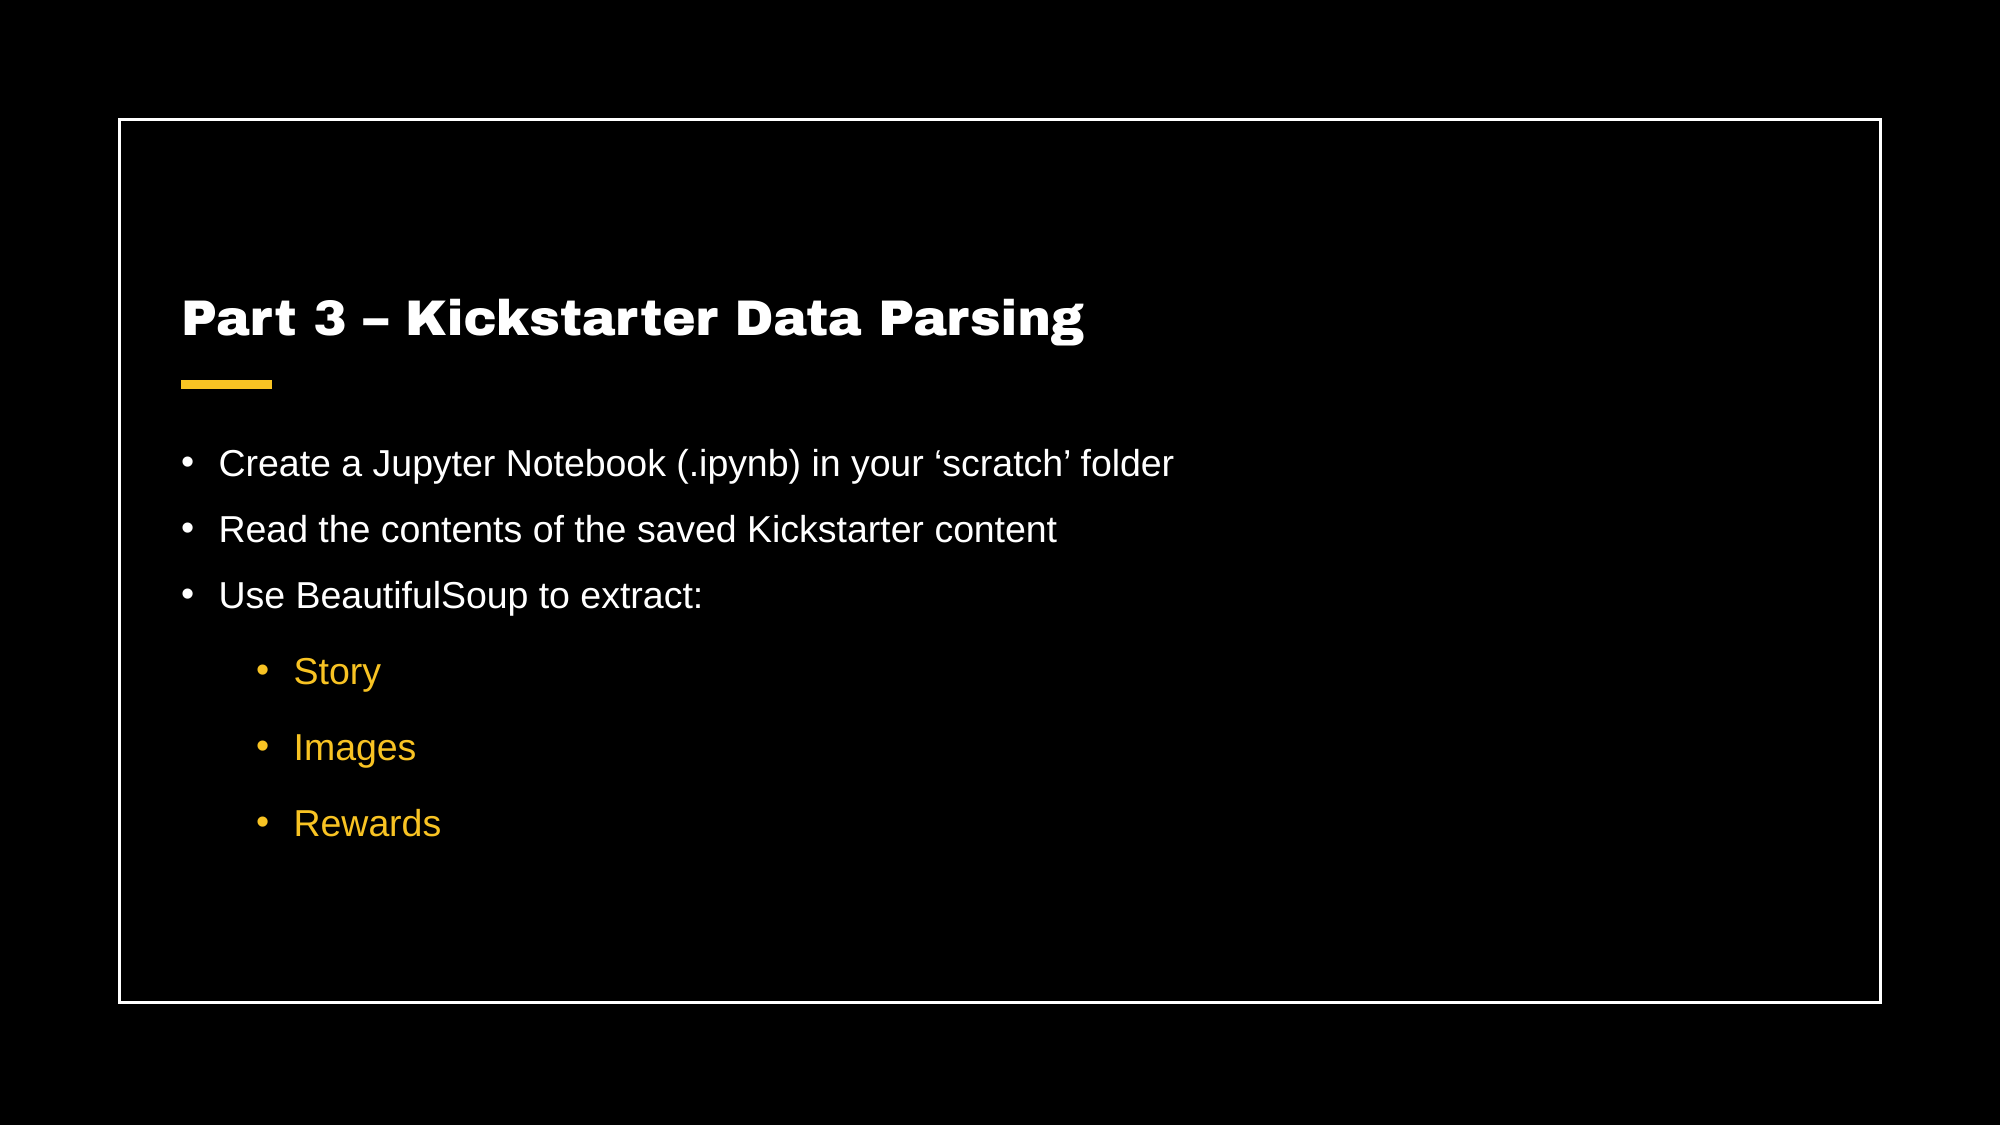

# Part 3 – Kickstarter Data Parsing
Create a Jupyter Notebook (.ipynb) in your ‘scratch’ folder
Read the contents of the saved Kickstarter content
Use BeautifulSoup to extract:
Story
Images
Rewards